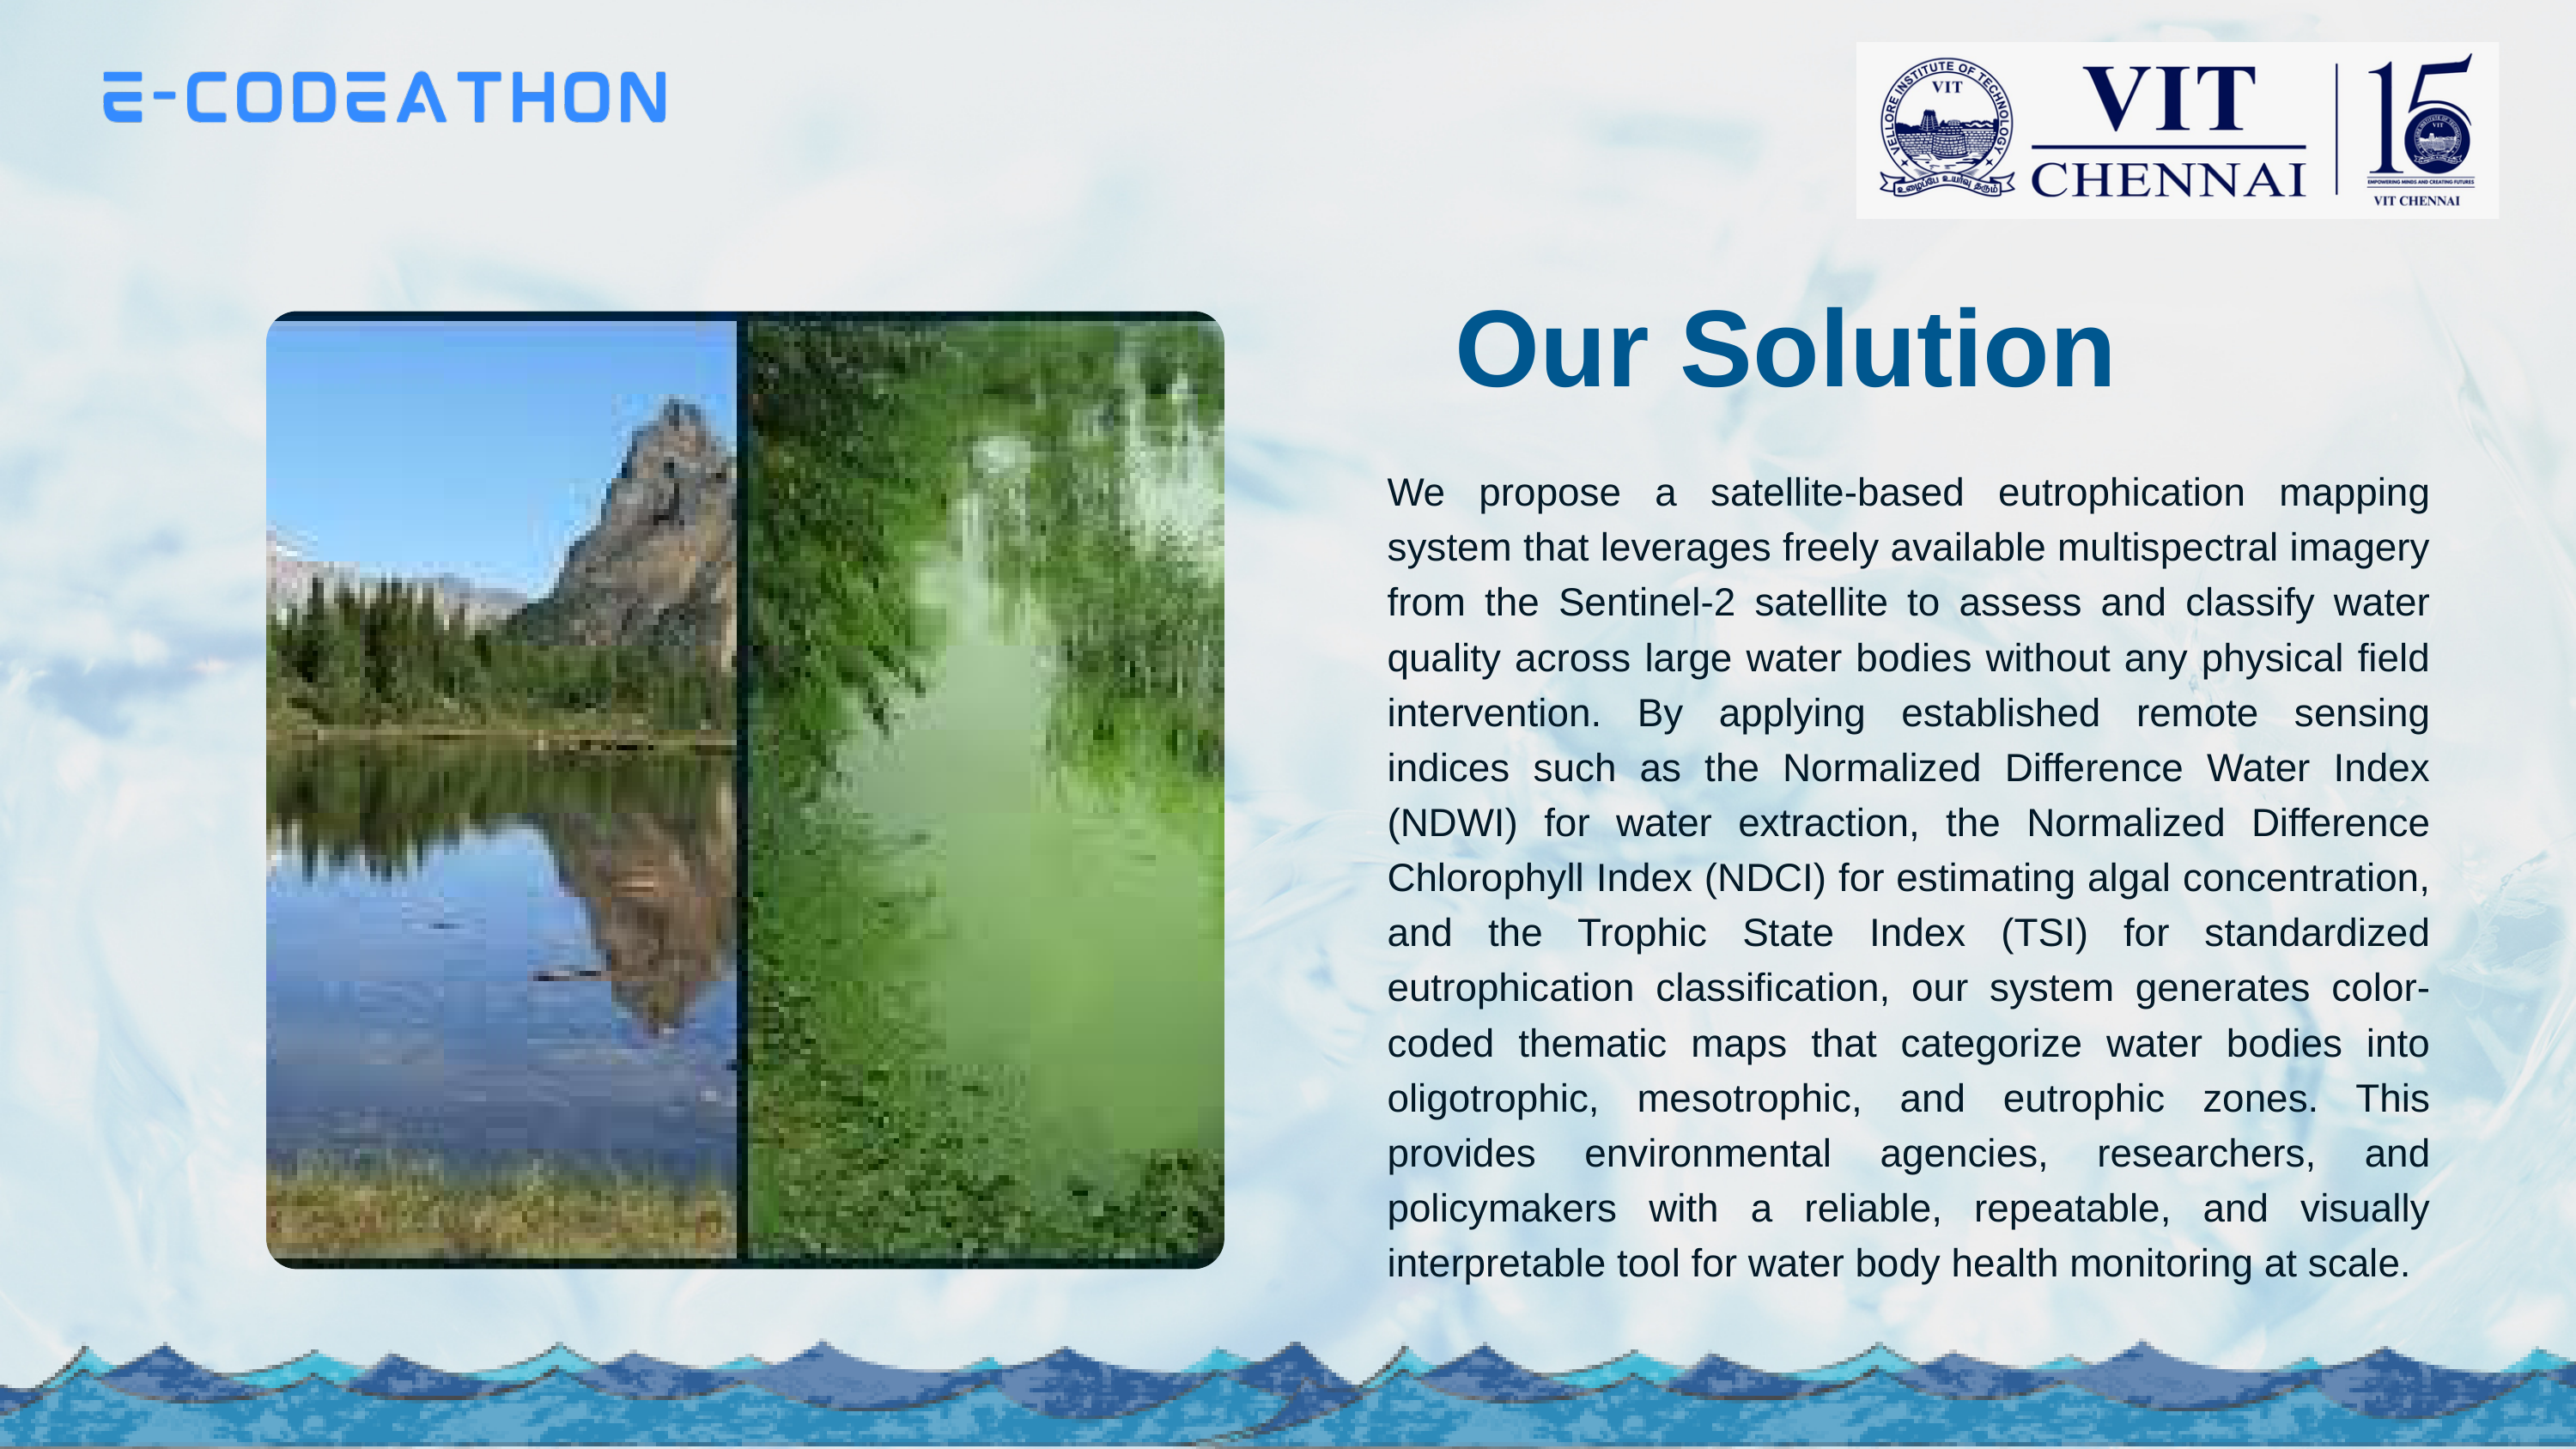

Our Solution

We propose a satellite-based eutrophication mapping system that leverages freely available multispectral imagery from the Sentinel-2 satellite to assess and classify water quality across large water bodies without any physical field intervention. By applying established remote sensing indices such as the Normalized Difference Water Index (NDWI) for water extraction, the Normalized Difference Chlorophyll Index (NDCI) for estimating algal concentration, and the Trophic State Index (TSI) for standardized eutrophication classification, our system generates color-coded thematic maps that categorize water bodies into oligotrophic, mesotrophic, and eutrophic zones. This provides environmental agencies, researchers, and policymakers with a reliable, repeatable, and visually interpretable tool for water body health monitoring at scale.